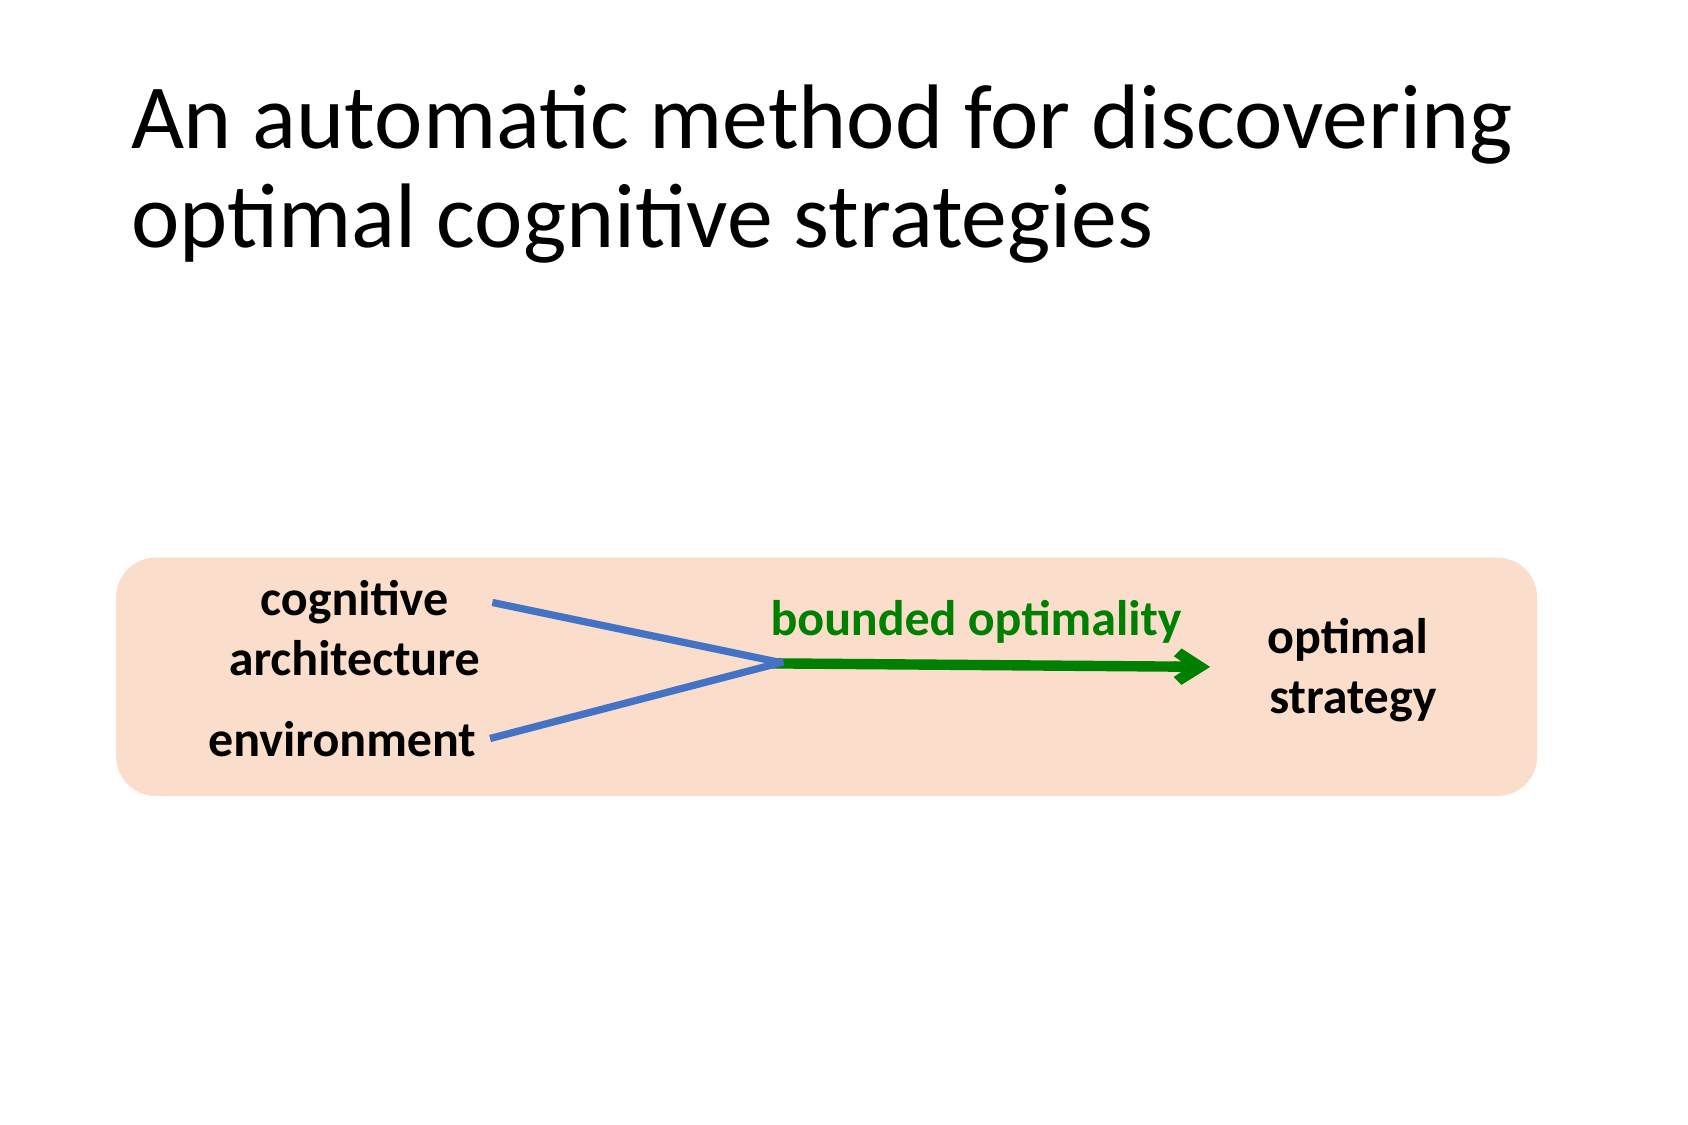

# An automatic method for discovering optimal cognitive strategies

cognitive
architecture
bounded optimality
optimal
strategy
environment